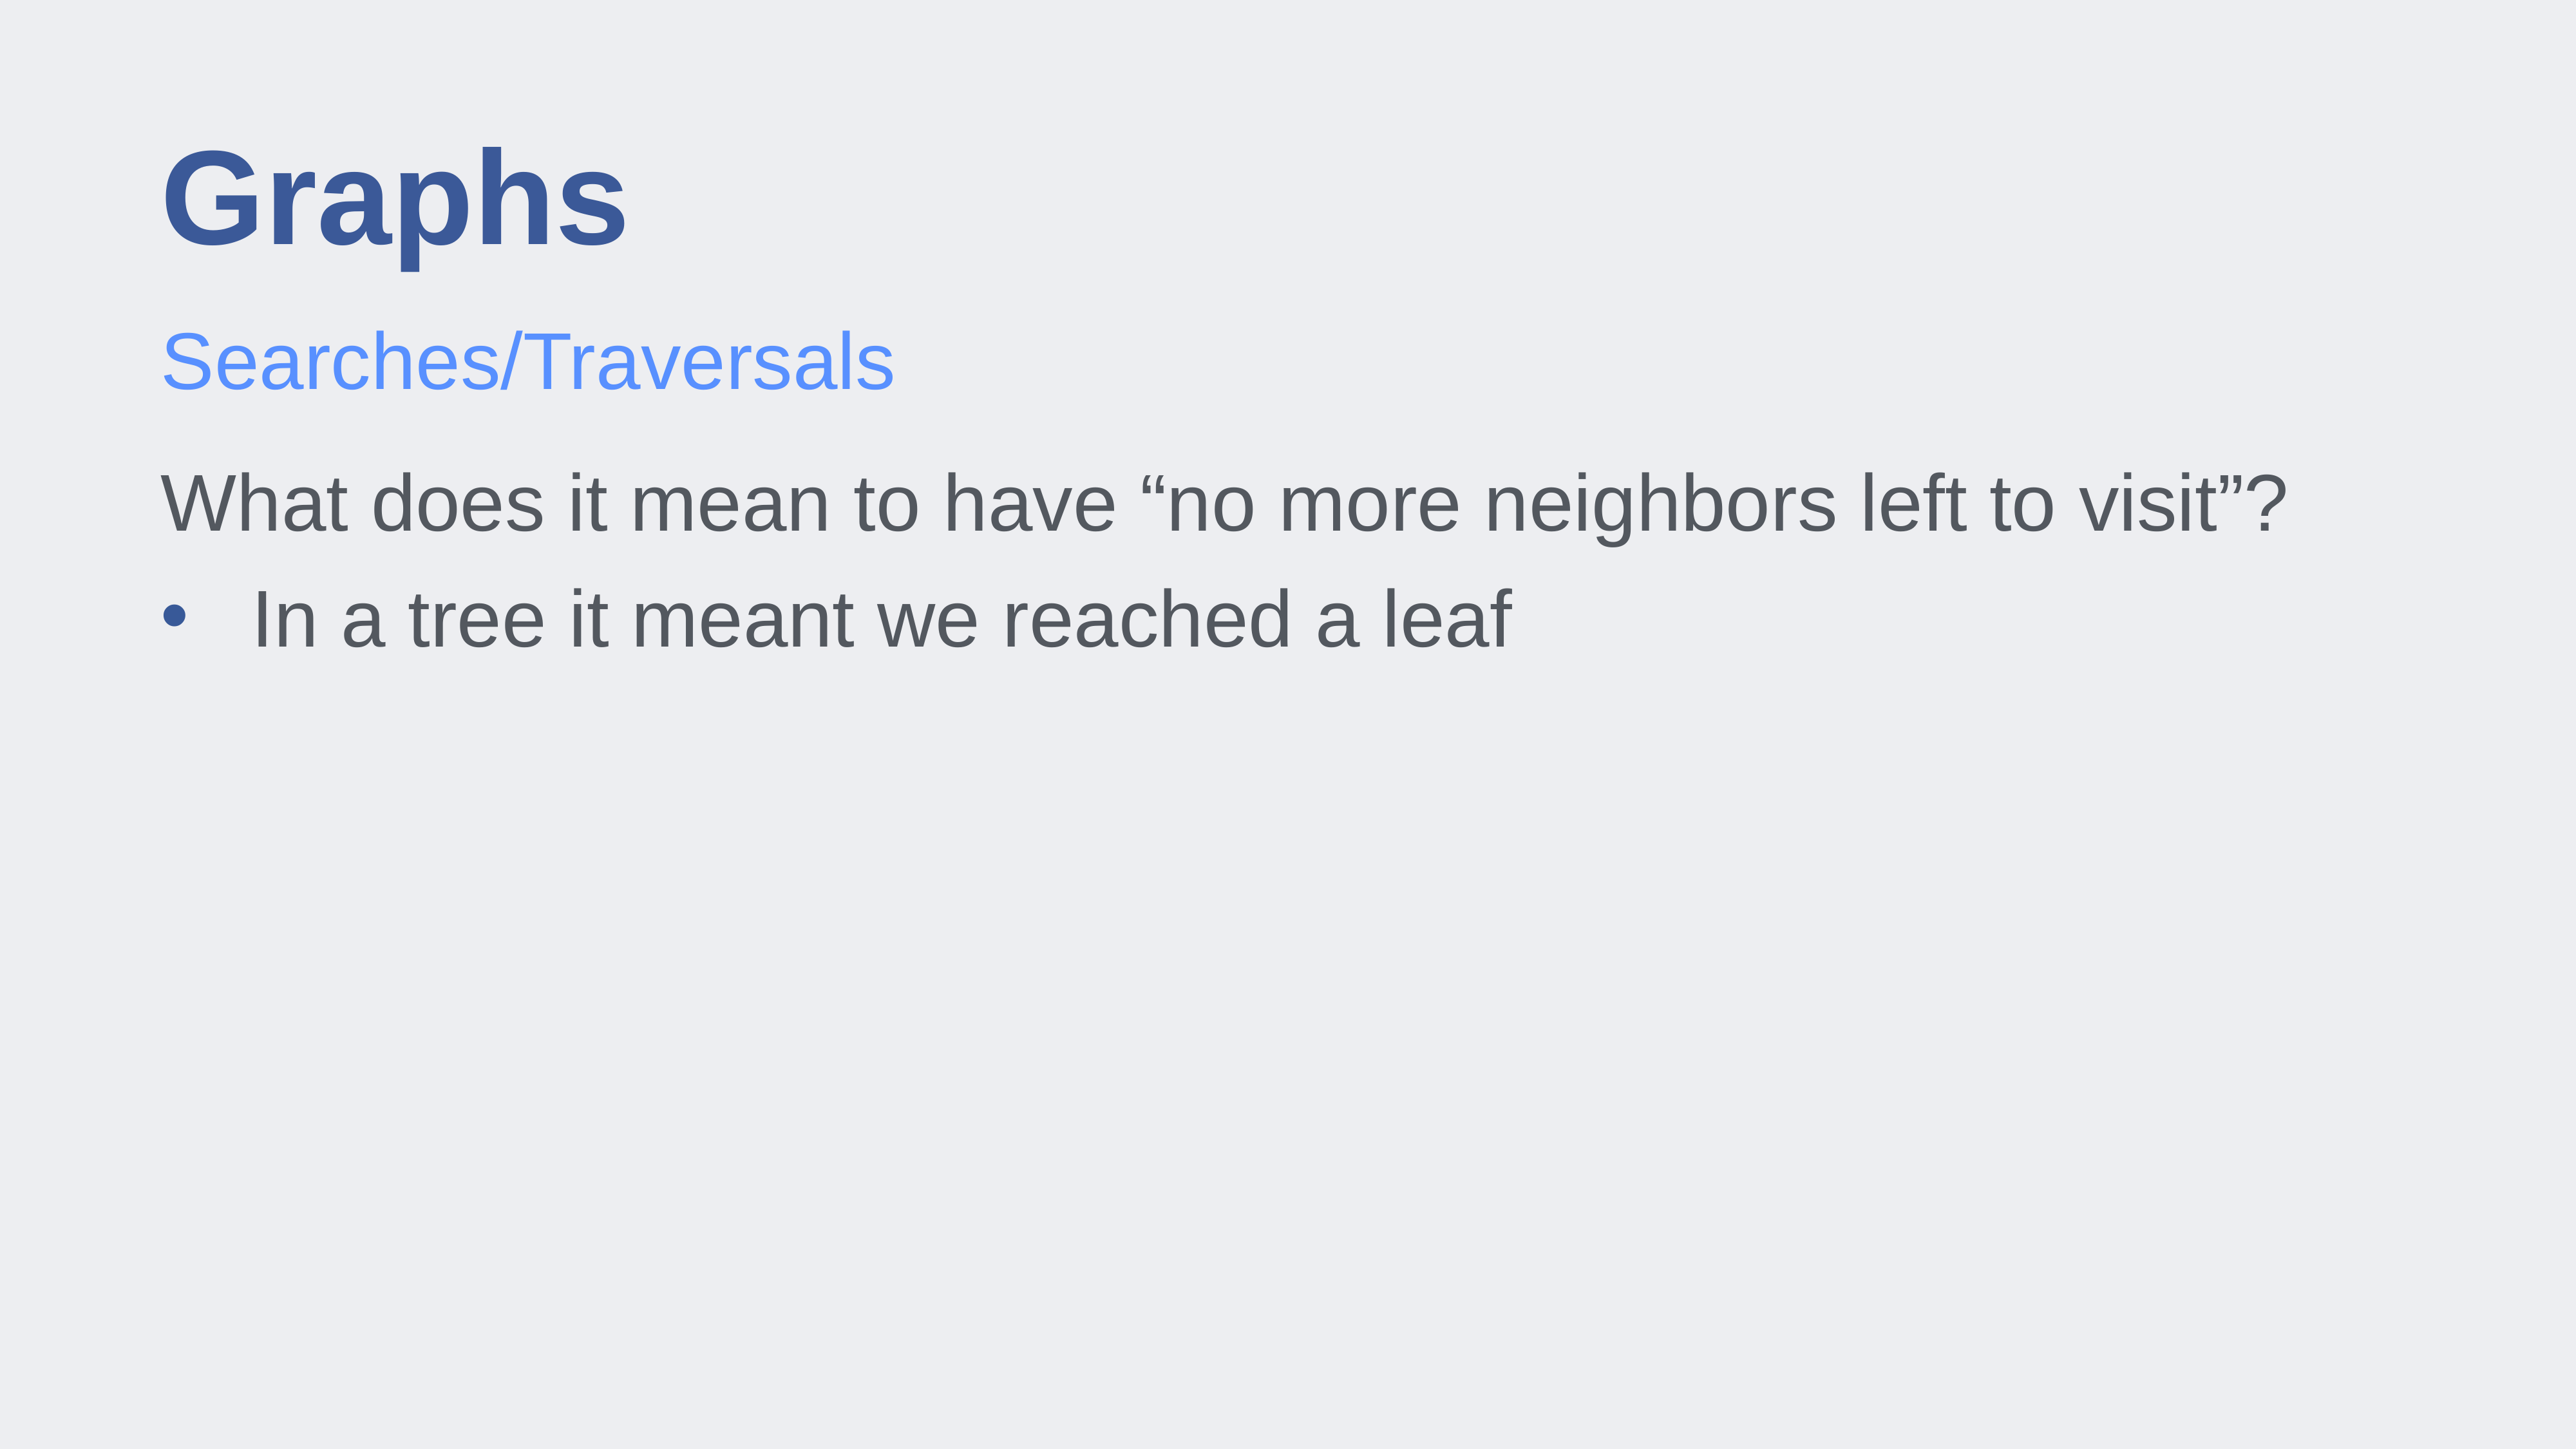

# Graphs
Searches/Traversals
What does it mean to have “no more neighbors left to visit”?
In a tree it meant we reached a leaf